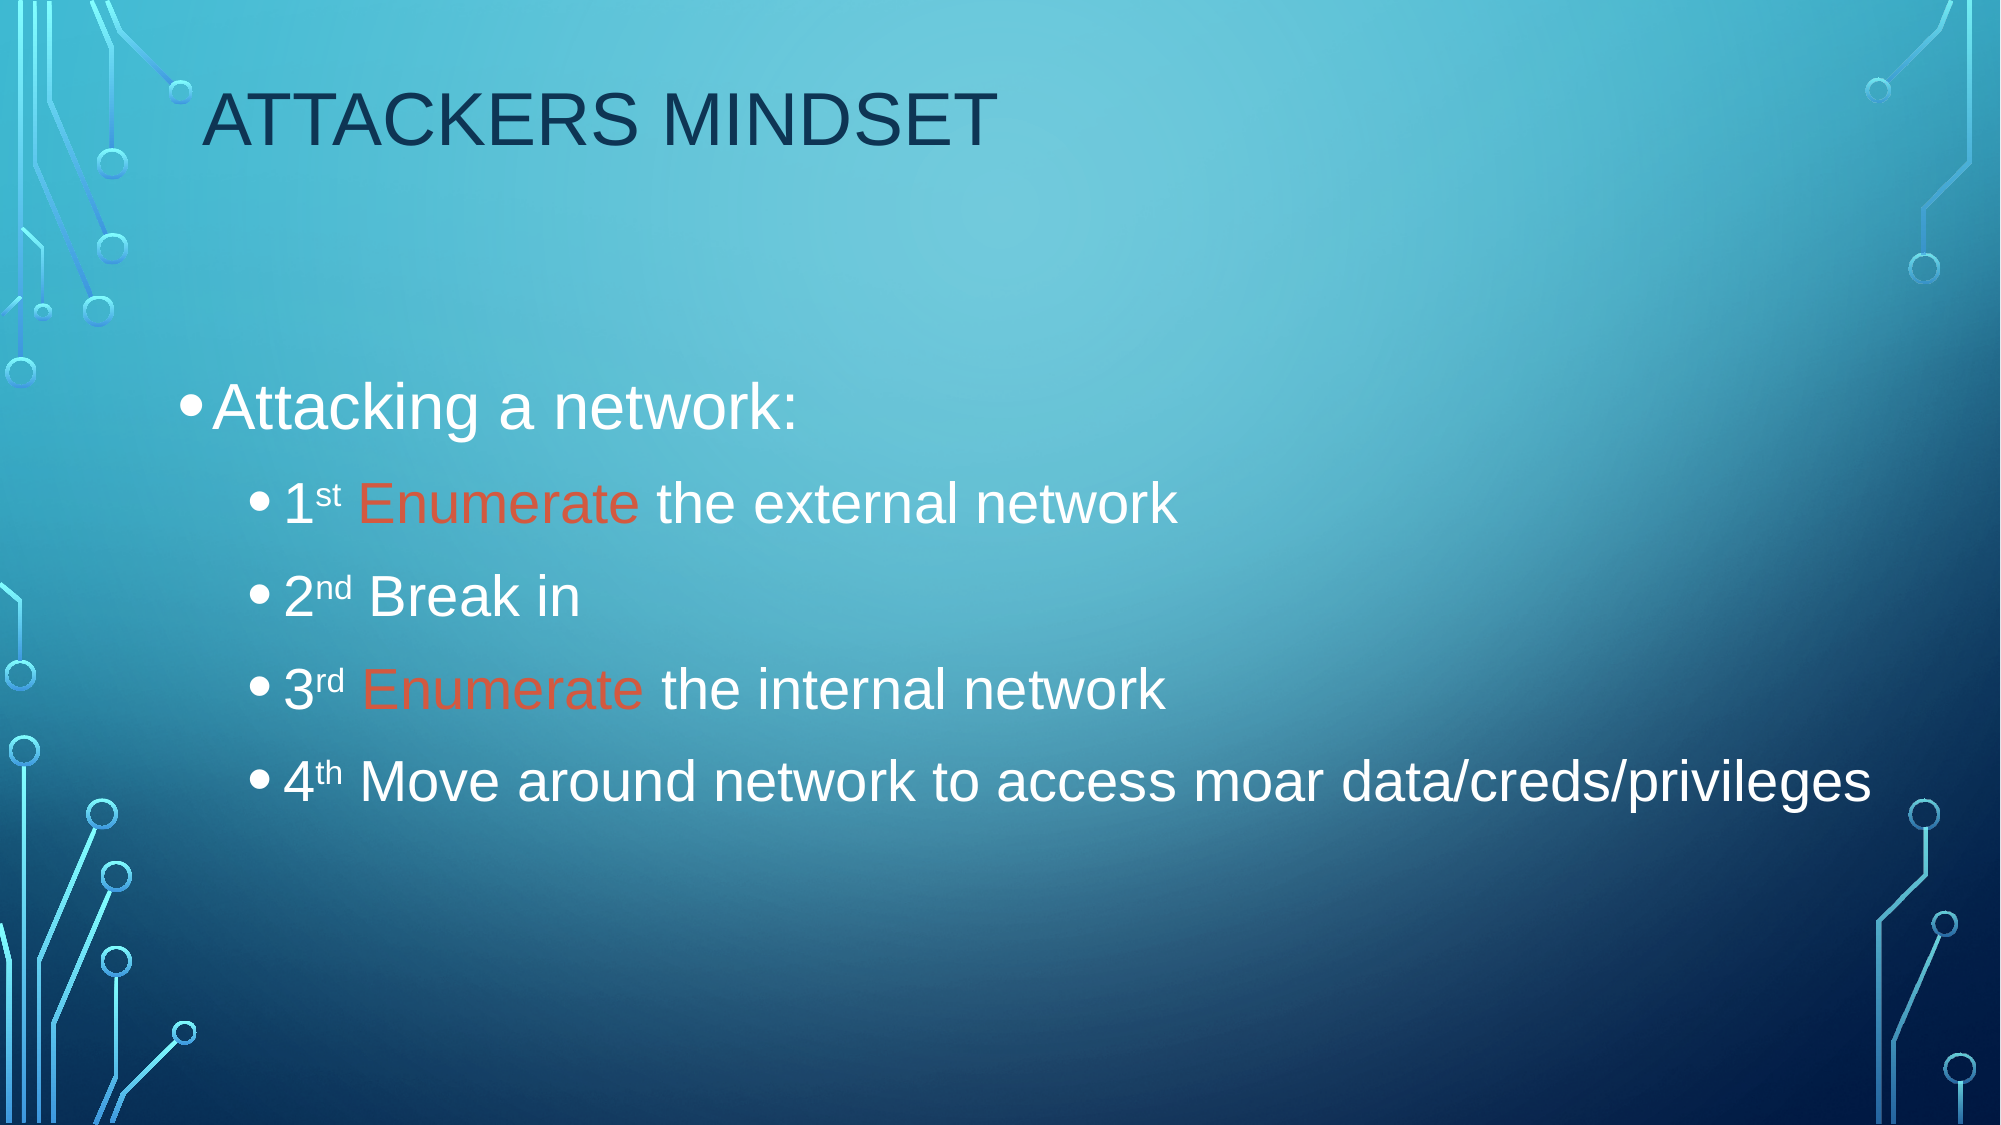

# Attackers Mindset
Attacking a network:
1st Enumerate the external network
2nd Break in
3rd Enumerate the internal network
4th Move around network to access moar data/creds/privileges